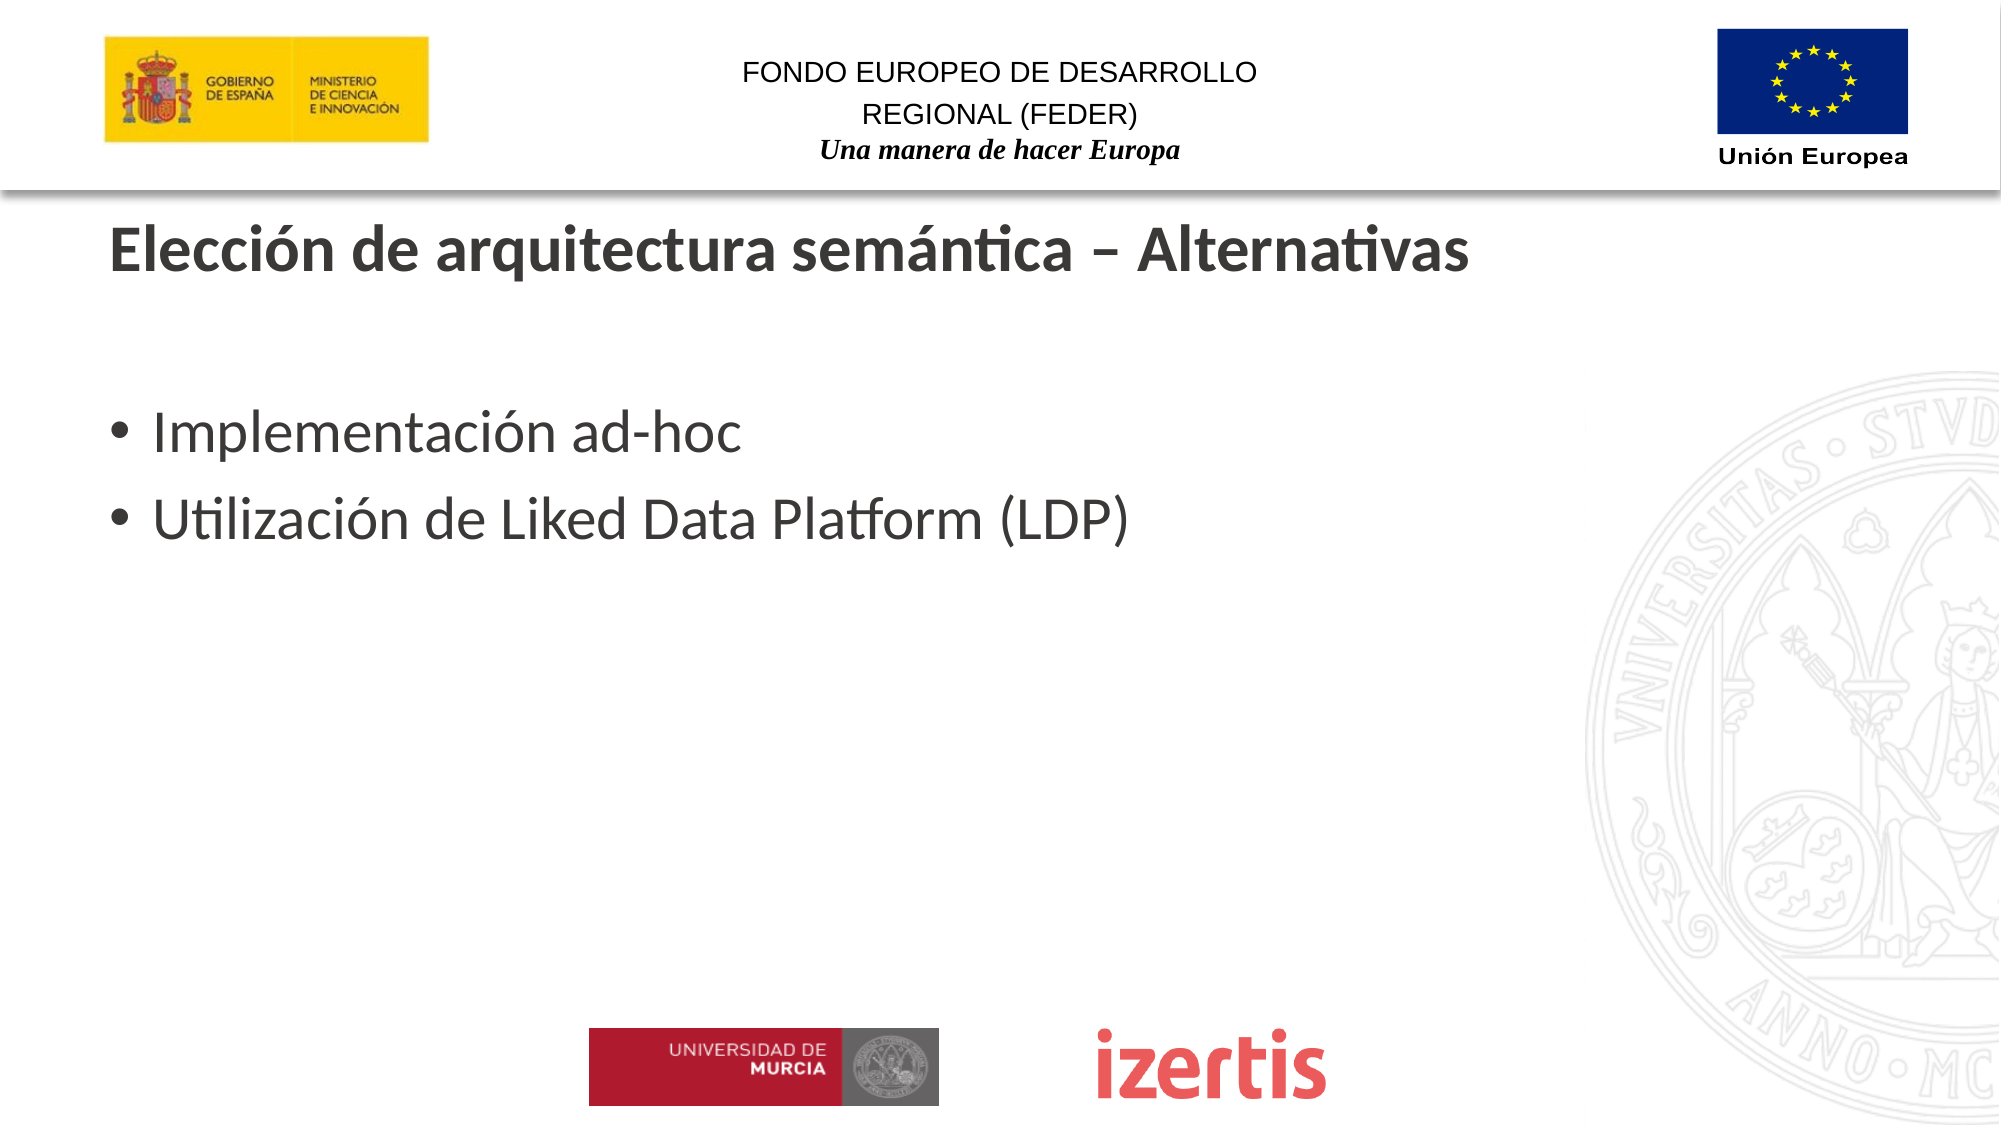

Elección de arquitectura semántica – Alternativas

Implementación ad-hoc
Utilización de Liked Data Platform (LDP)